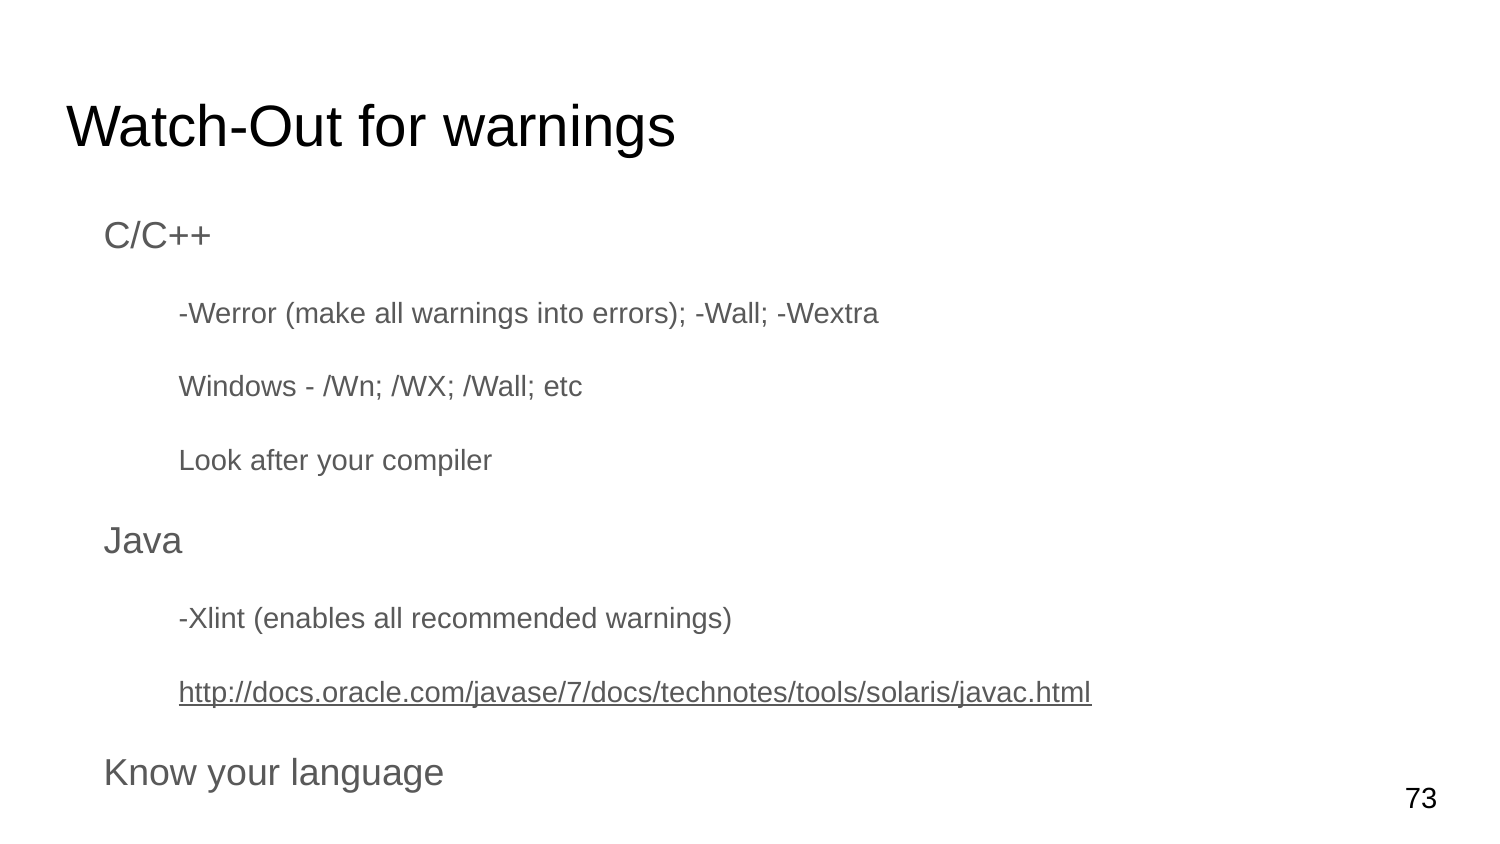

# Watch-Out for warnings
C/C++
-Werror (make all warnings into errors); -Wall; -Wextra
Windows - /Wn; /WX; /Wall; etc
Look after your compiler
Java
-Xlint (enables all recommended warnings)
http://docs.oracle.com/javase/7/docs/technotes/tools/solaris/javac.html
Know your language
73